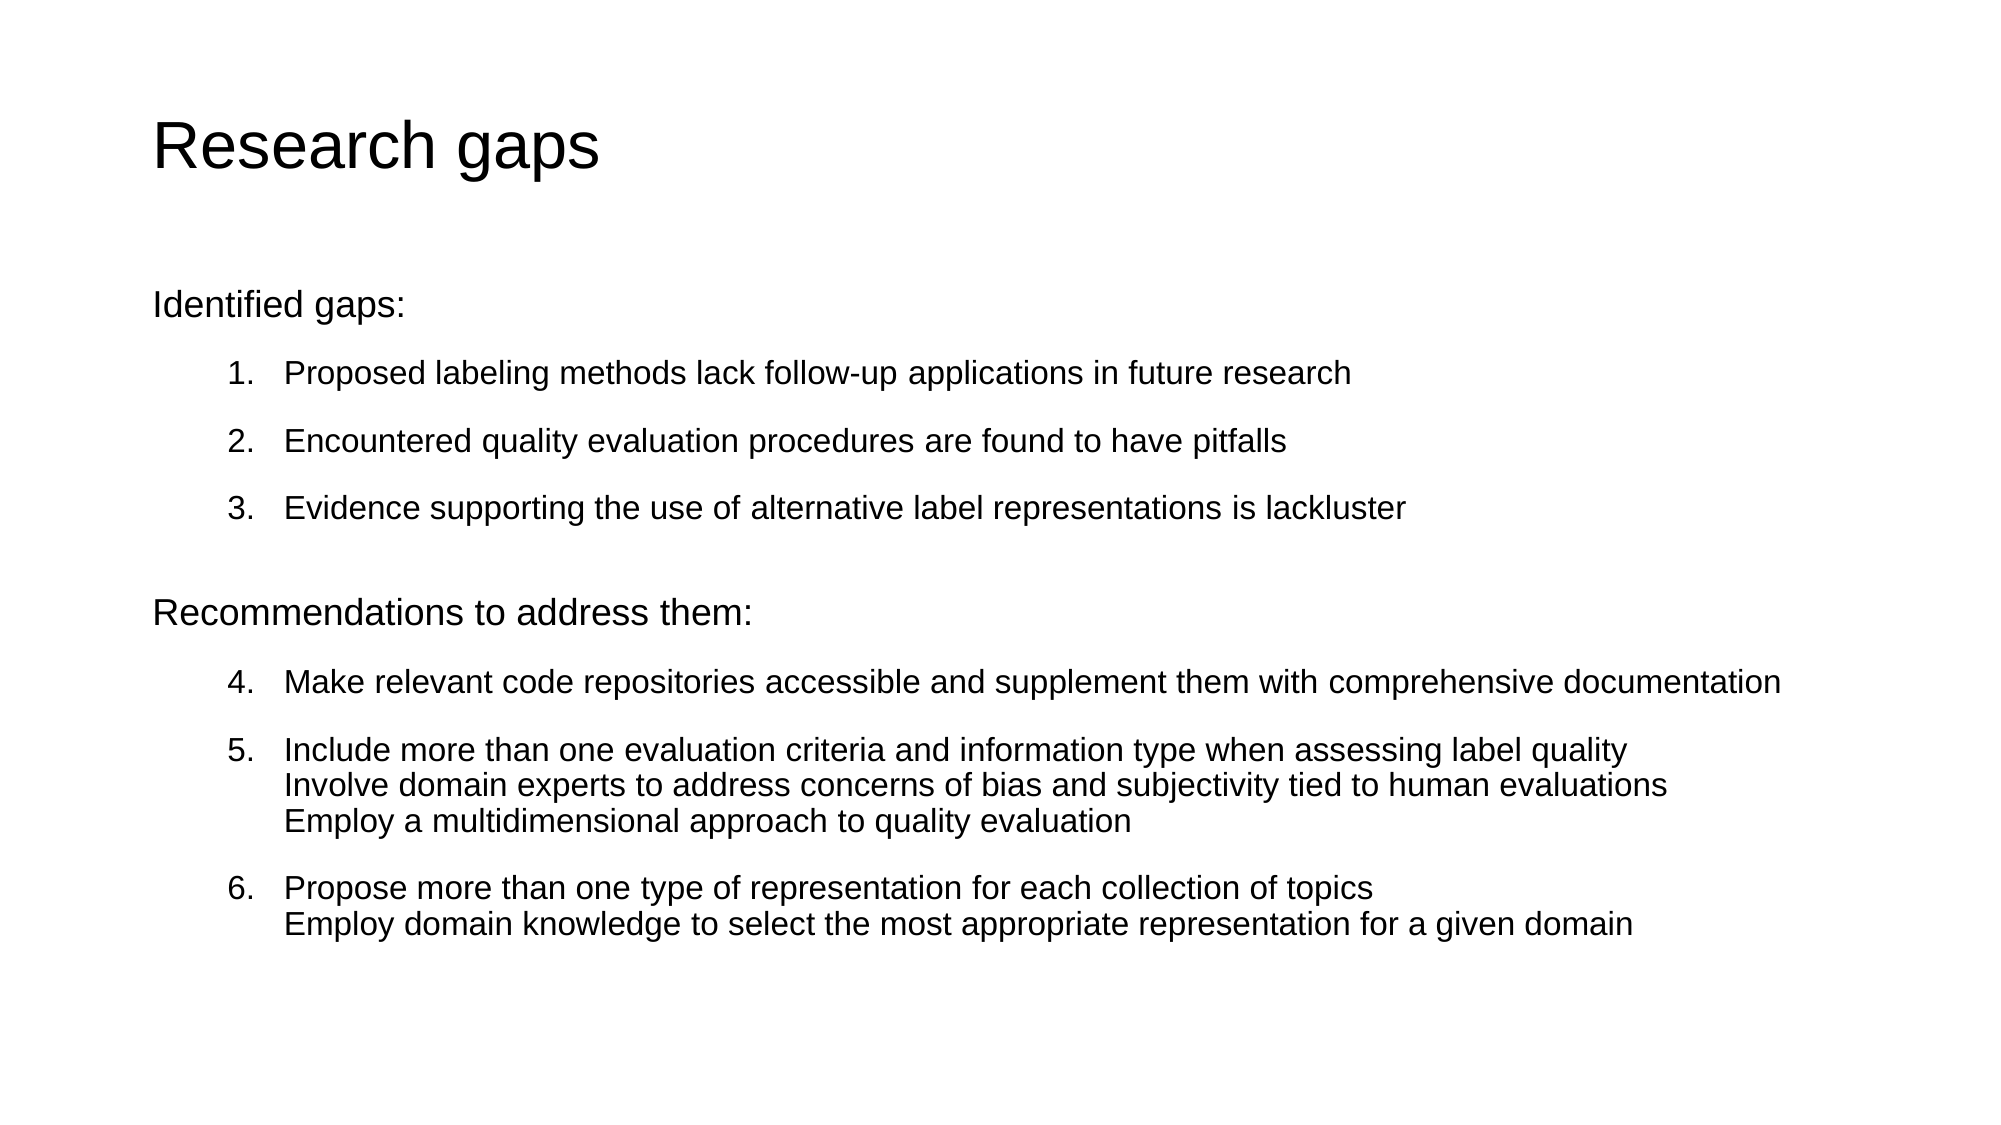

# Research gaps
Identified gaps:
Proposed labeling methods lack follow-up applications in future research
Encountered quality evaluation procedures are found to have pitfalls
Evidence supporting the use of alternative label representations is lackluster

Recommendations to address them:
Make relevant code repositories accessible and supplement them with comprehensive documentation
Include more than one evaluation criteria and information type when assessing label quality
Involve domain experts to address concerns of bias and subjectivity tied to human evaluations
Employ a multidimensional approach to quality evaluation
Propose more than one type of representation for each collection of topics
Employ domain knowledge to select the most appropriate representation for a given domain